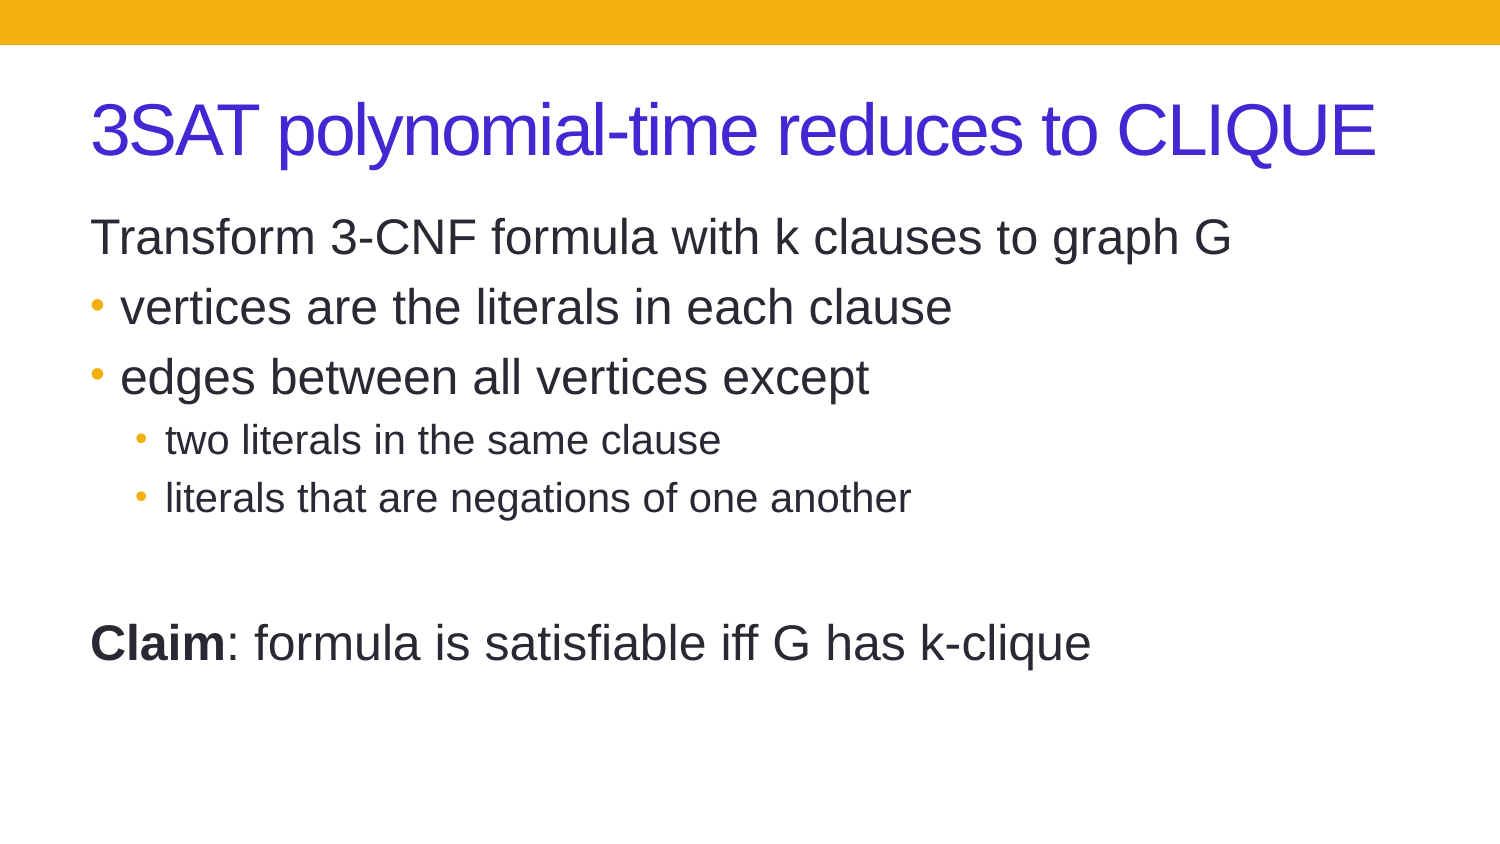

# 3SAT polynomial-time reduces to CLIQUE
Transform 3-CNF formula with k clauses to graph G
vertices are the literals in each clause
edges between all vertices except
two literals in the same clause
literals that are negations of one another

Claim: formula is satisfiable iff G has k-clique